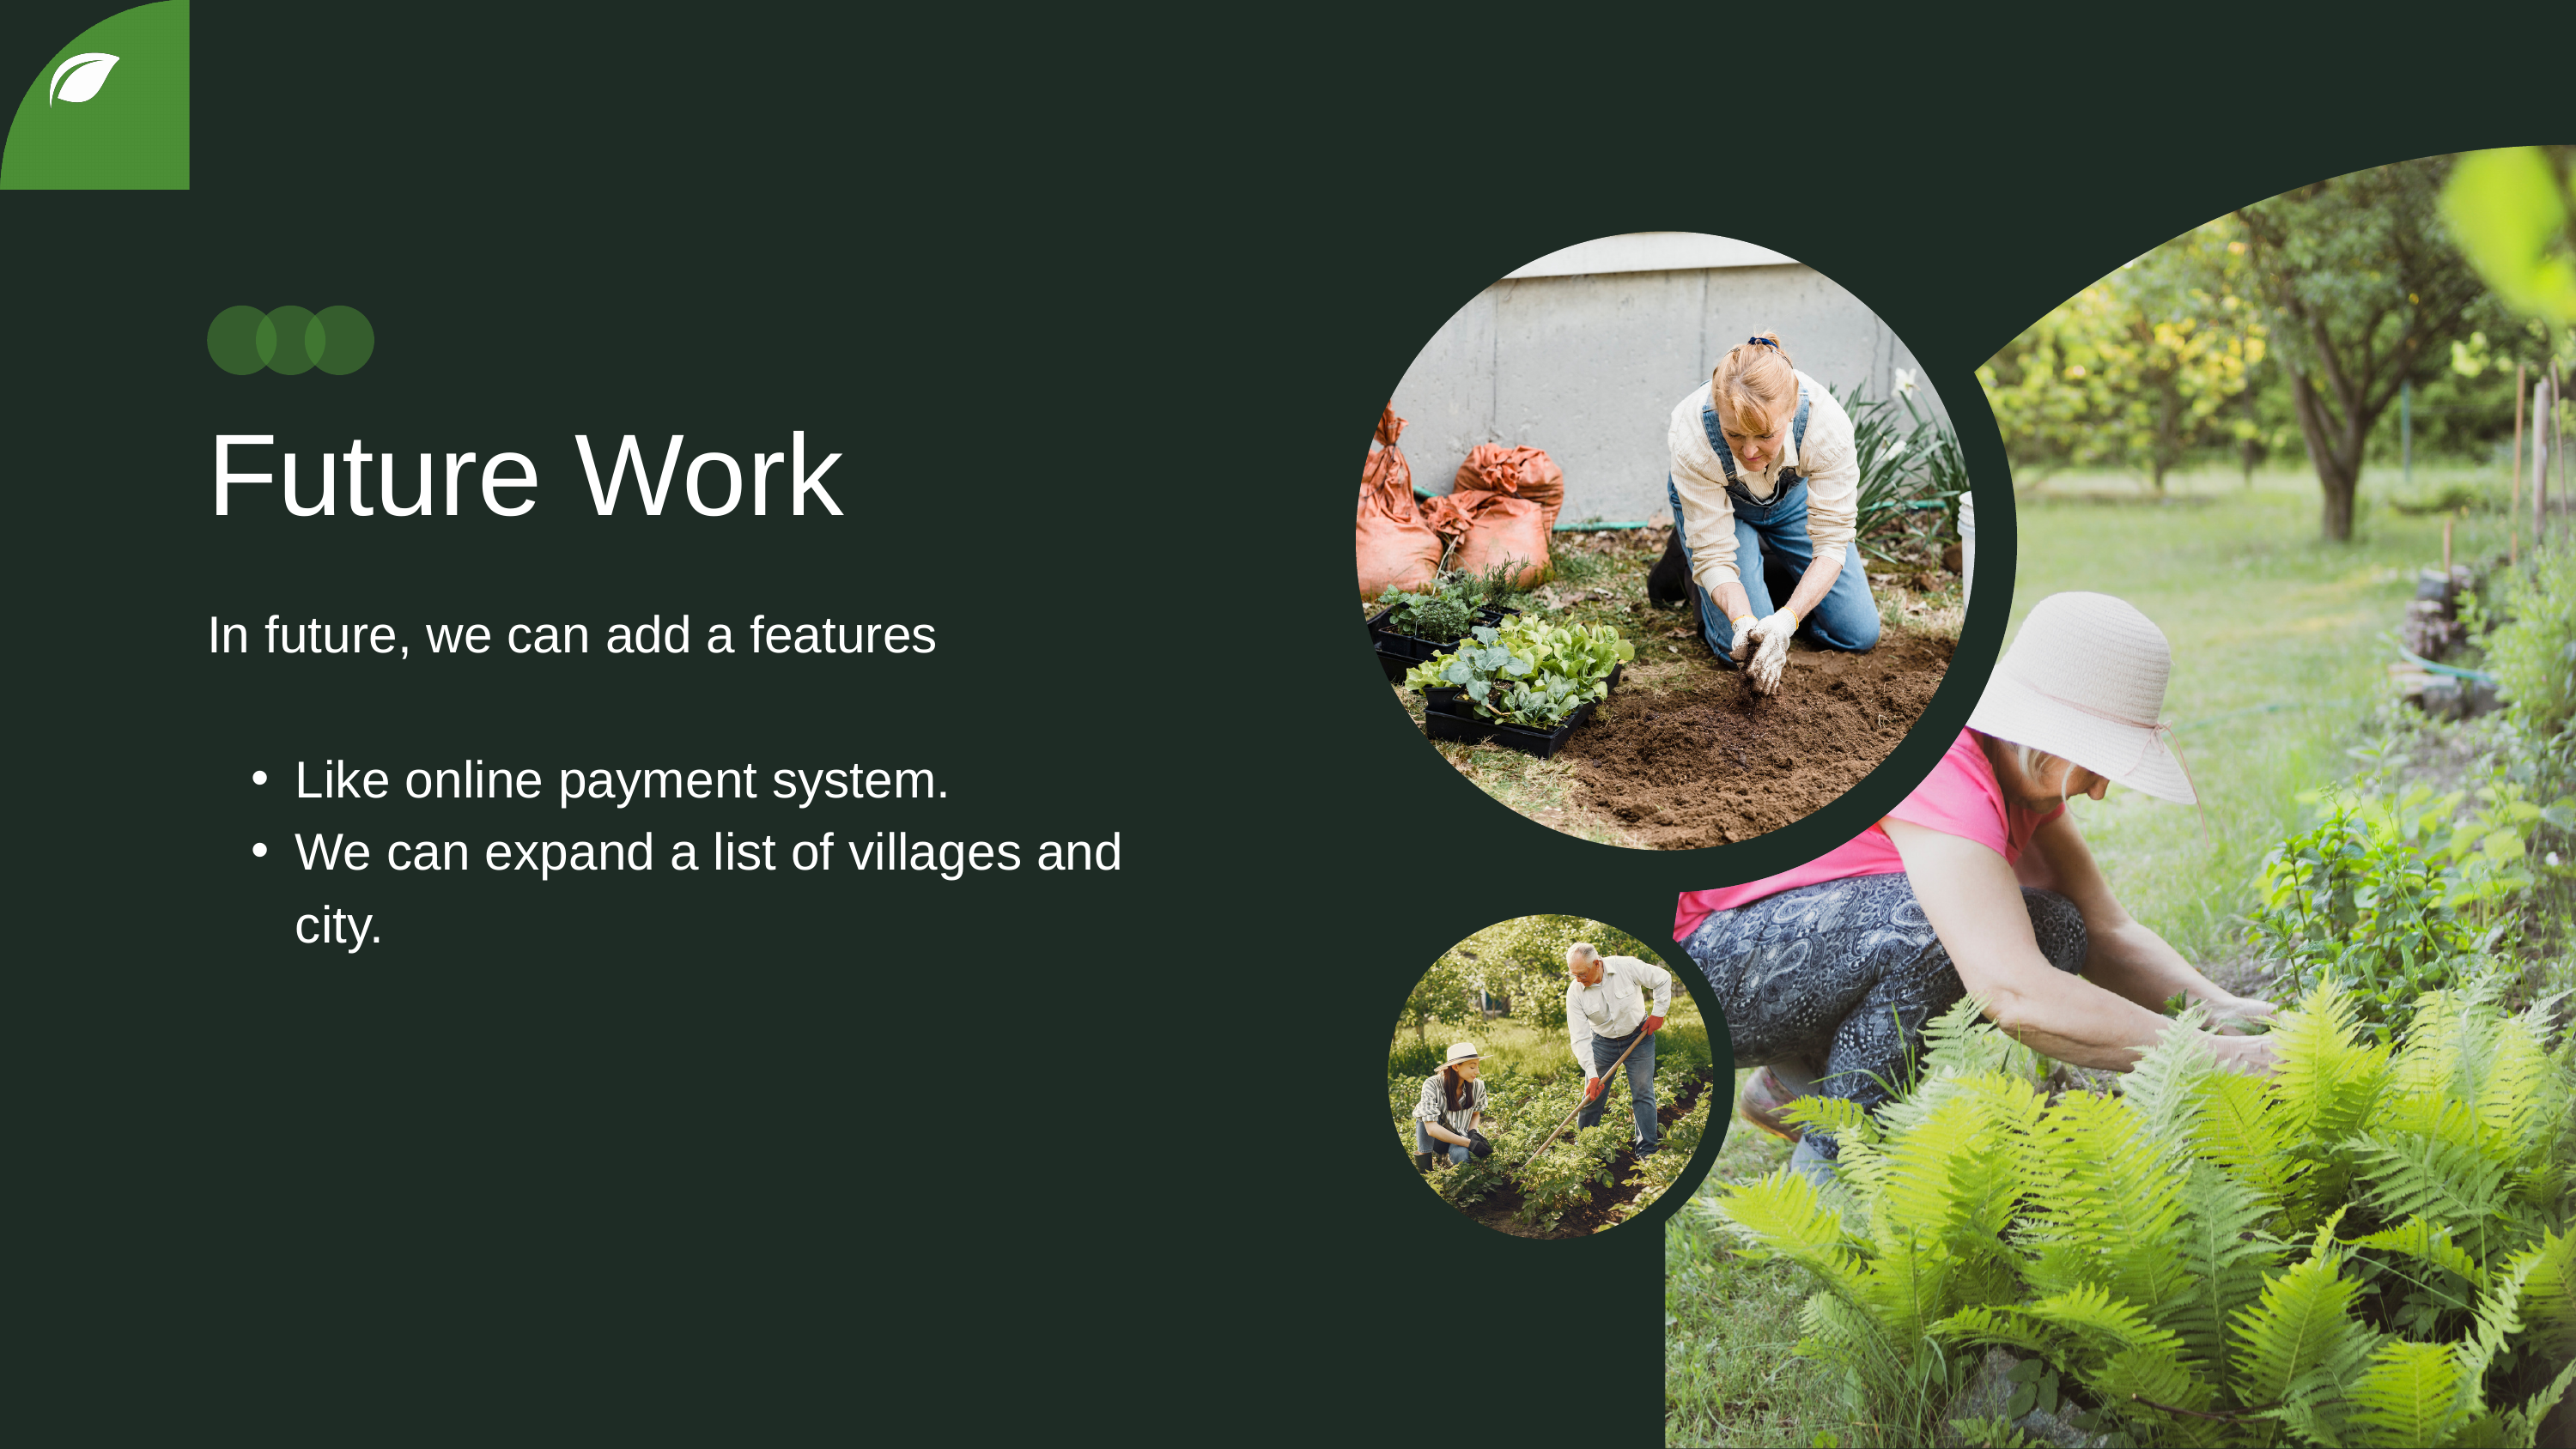

Future Work
In future, we can add a features

Like online payment system.
We can expand a list of villages and city.